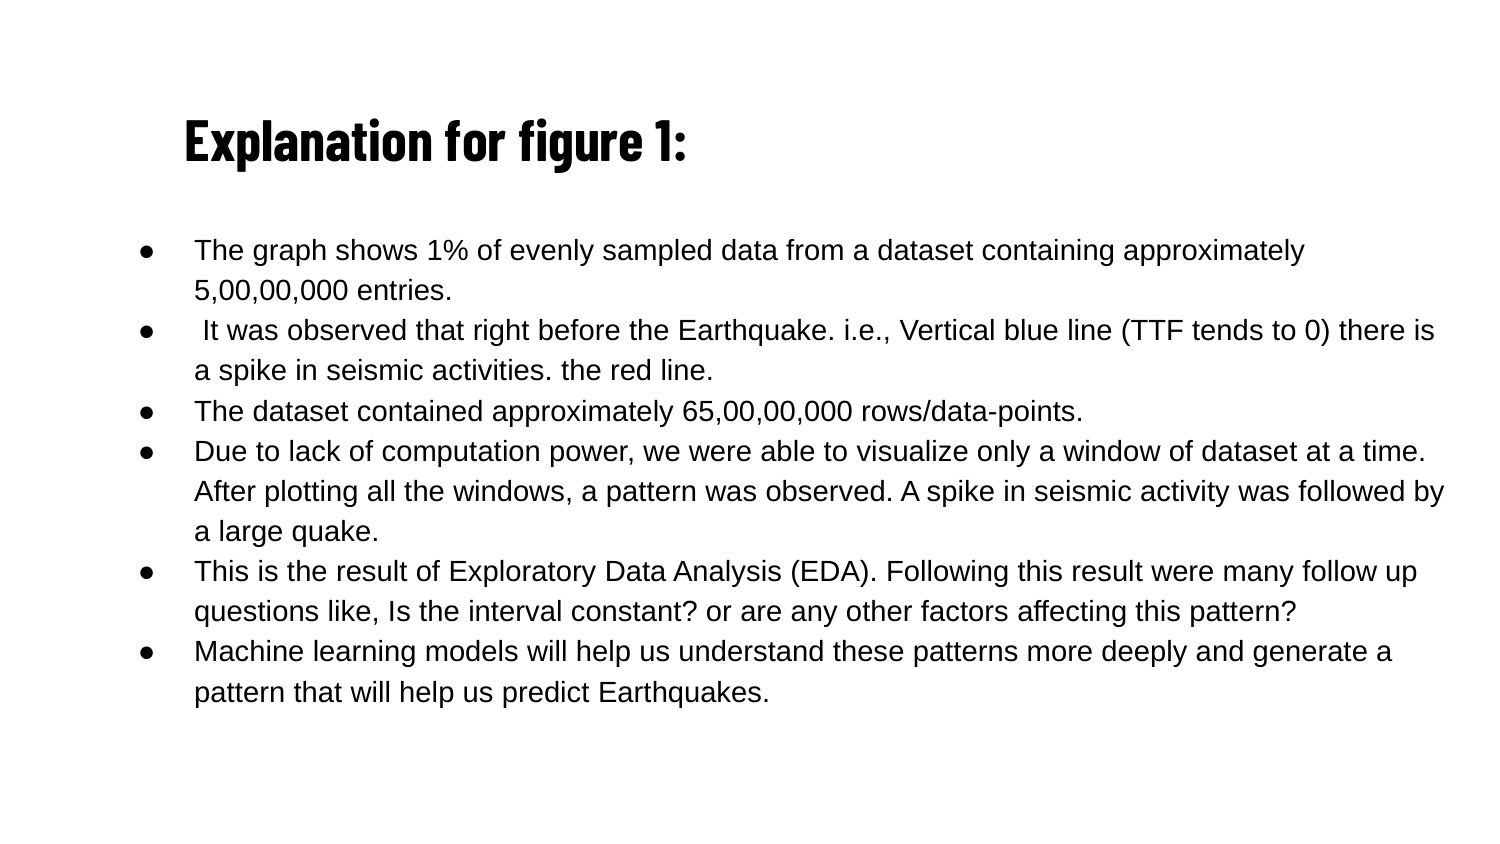

# Explanation for figure 1:
The graph shows 1% of evenly sampled data from a dataset containing approximately 5,00,00,000 entries.
 It was observed that right before the Earthquake. i.e., Vertical blue line (TTF tends to 0) there is a spike in seismic activities. the red line.
The dataset contained approximately 65,00,00,000 rows/data-points.
Due to lack of computation power, we were able to visualize only a window of dataset at a time. After plotting all the windows, a pattern was observed. A spike in seismic activity was followed by a large quake.
This is the result of Exploratory Data Analysis (EDA). Following this result were many follow up questions like, Is the interval constant? or are any other factors affecting this pattern?
Machine learning models will help us understand these patterns more deeply and generate a pattern that will help us predict Earthquakes.